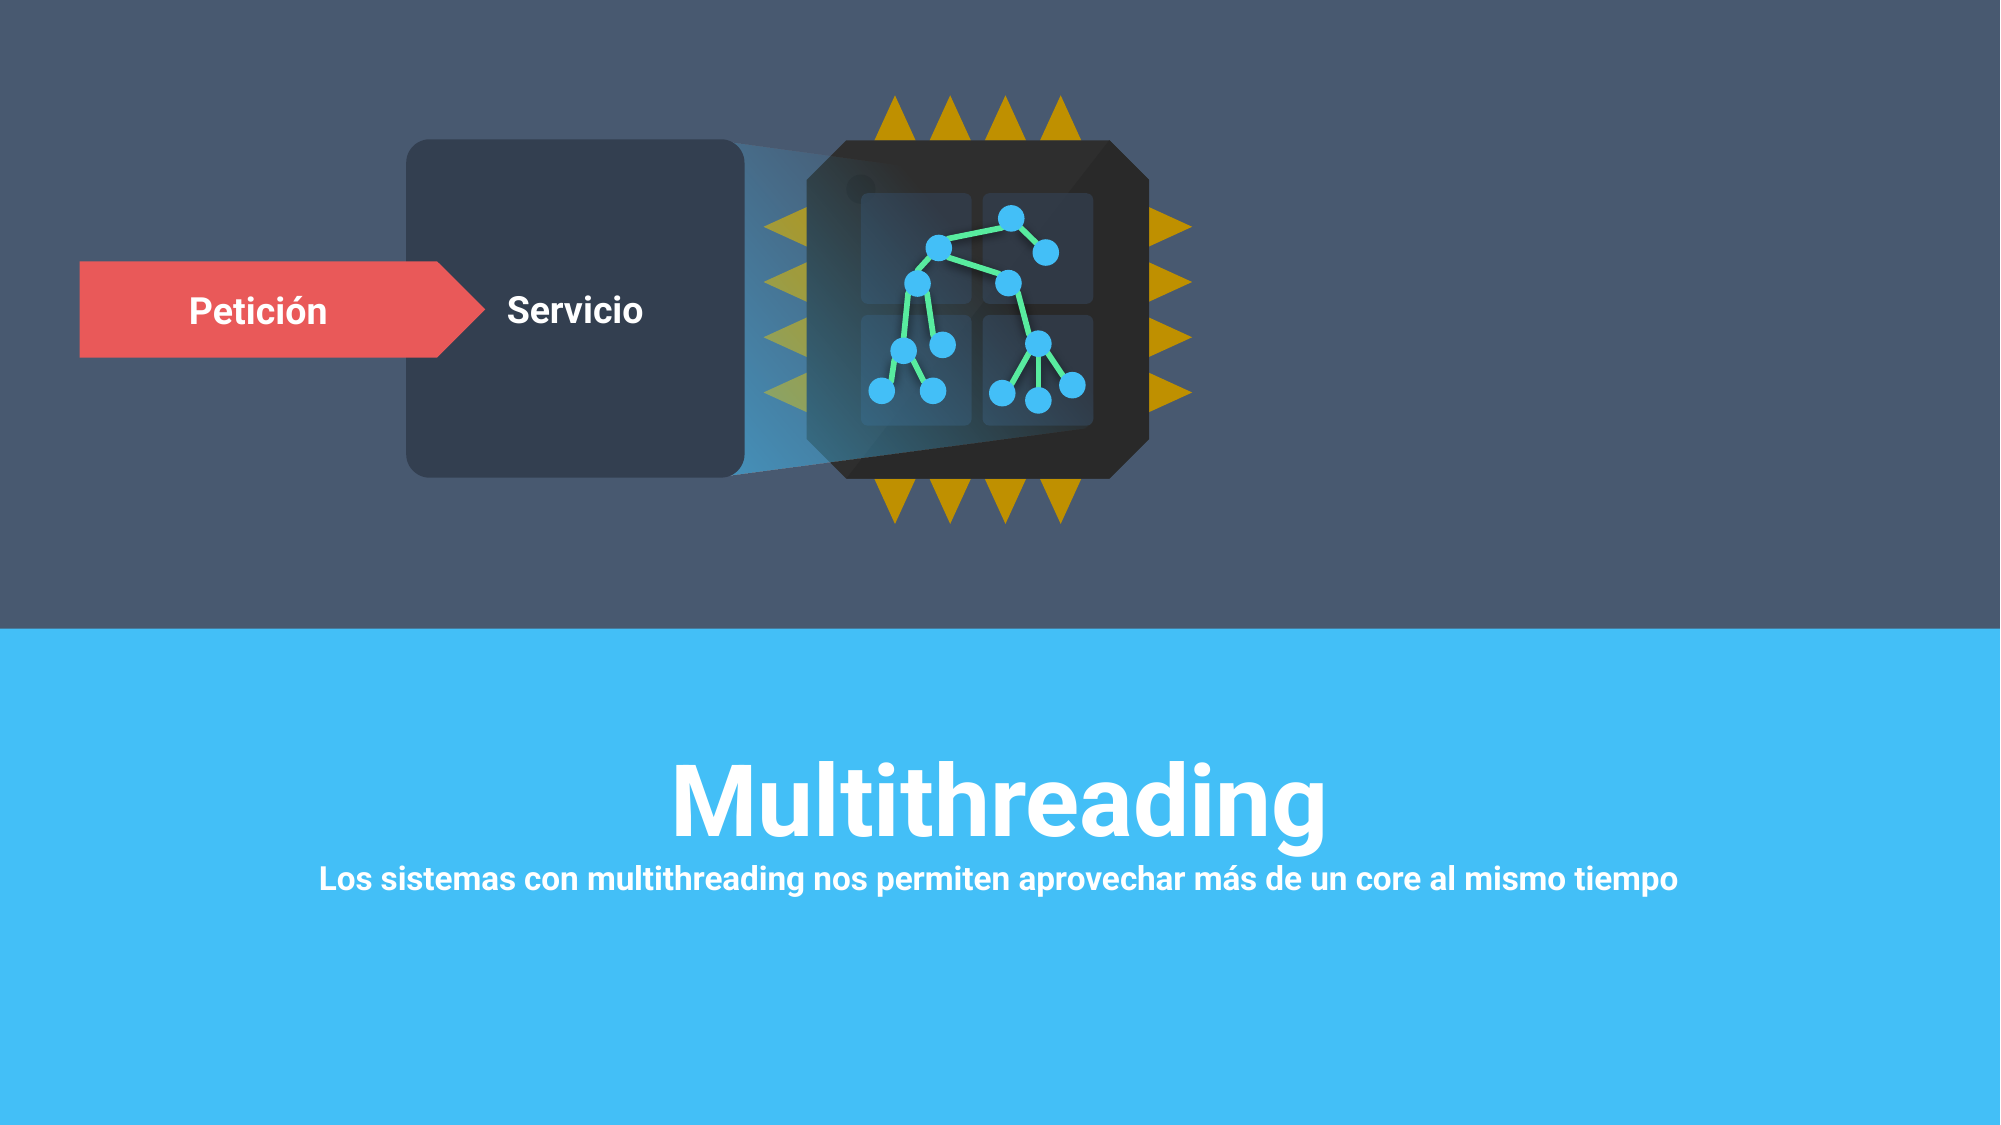

Servicio

Petición
Multithreading
Los sistemas con multithreading nos permiten aprovechar más de un core al mismo tiempo